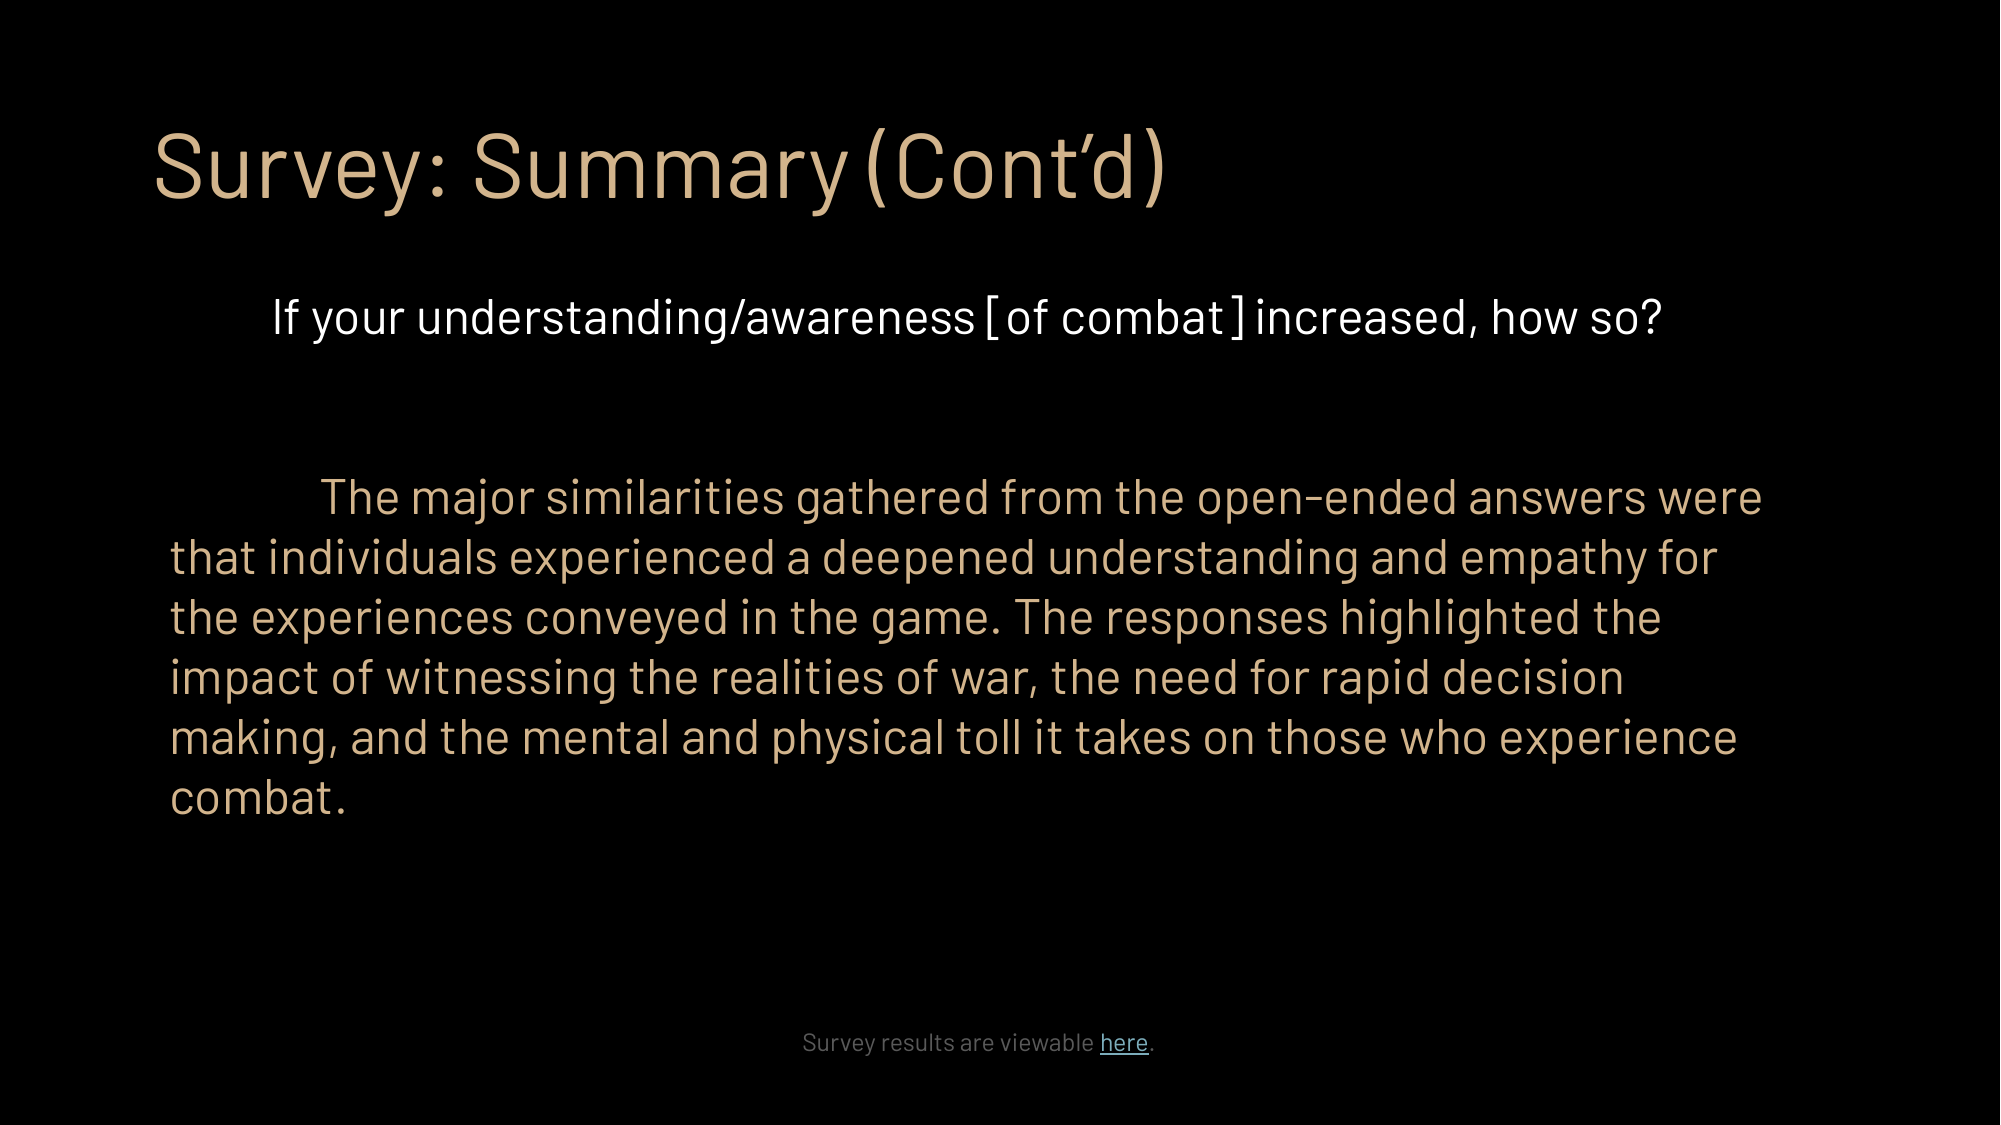

# Survey: Summary (Cont’d)
If your understanding/awareness [of combat] increased, how so?

	The major similarities gathered from the open-ended answers were that individuals experienced a deepened understanding and empathy for the experiences conveyed in the game. The responses highlighted the impact of witnessing the realities of war, the need for rapid decision making, and the mental and physical toll it takes on those who experience combat.

Survey results are viewable here.